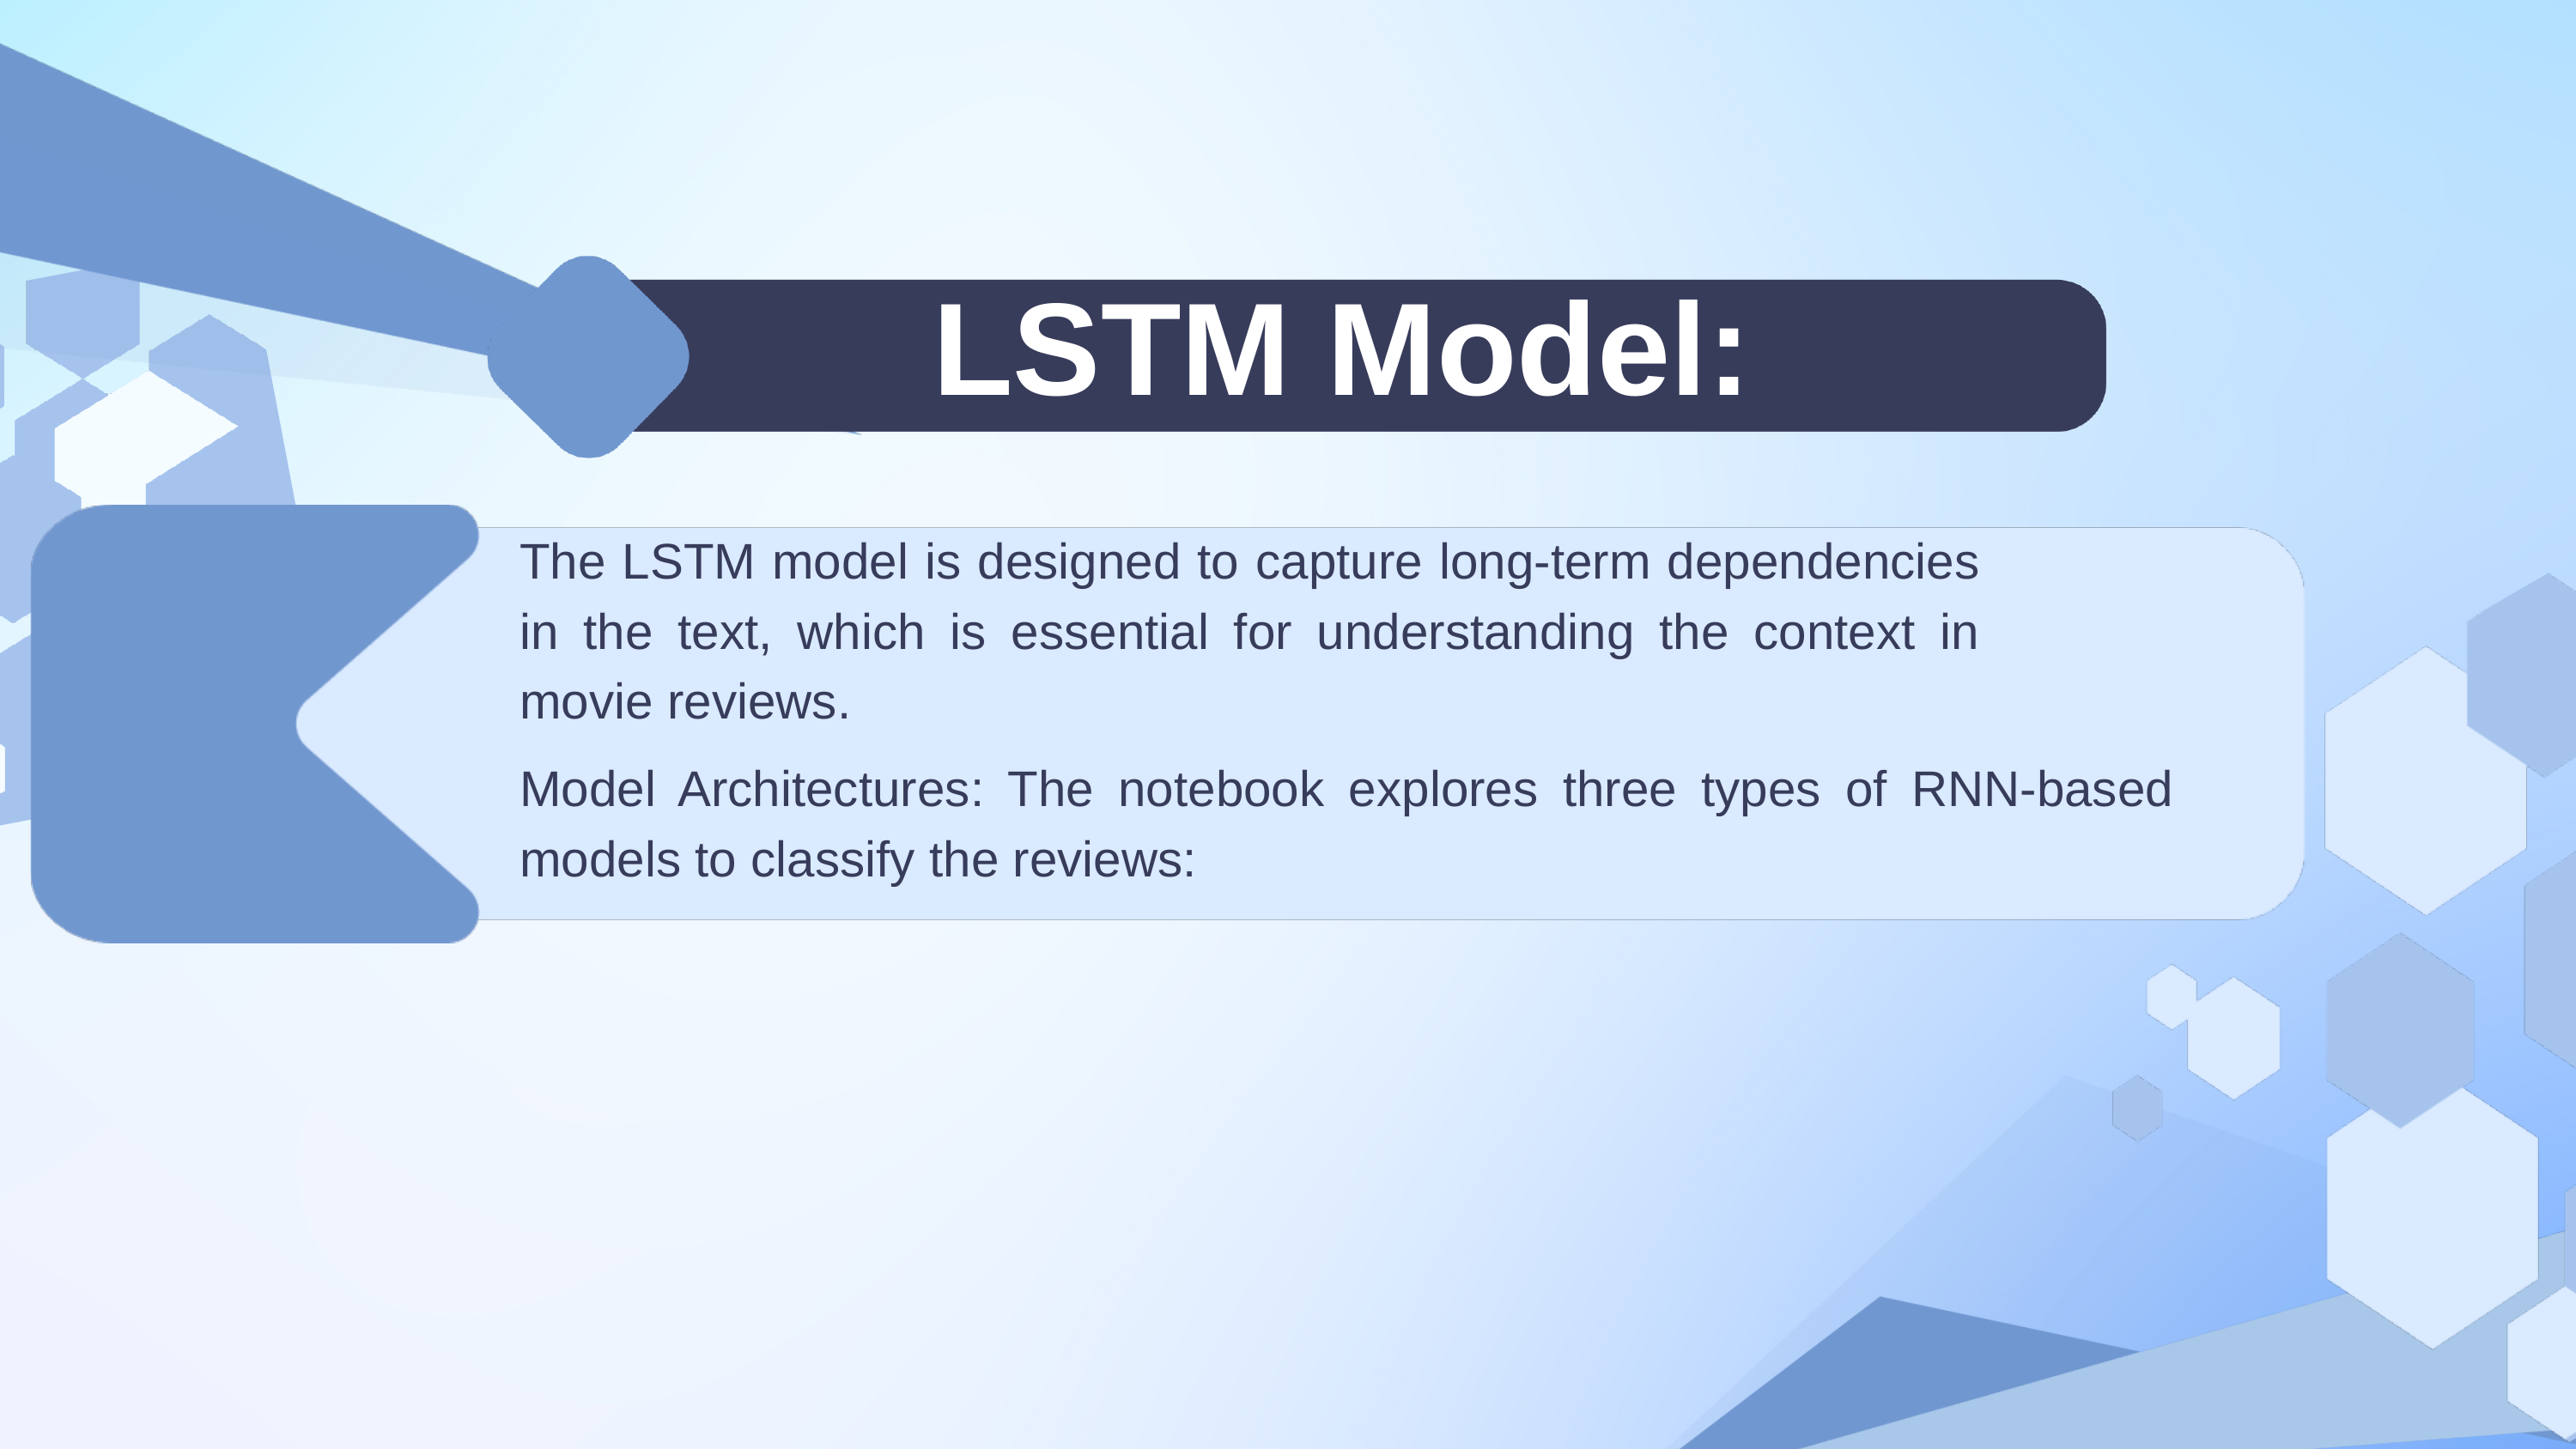

LSTM Model:

The LSTM model is designed to capture long-term dependencies in the text, which is essential for understanding the context in movie reviews.

Model Architectures: The notebook explores three types of RNN-based models to classify the reviews: